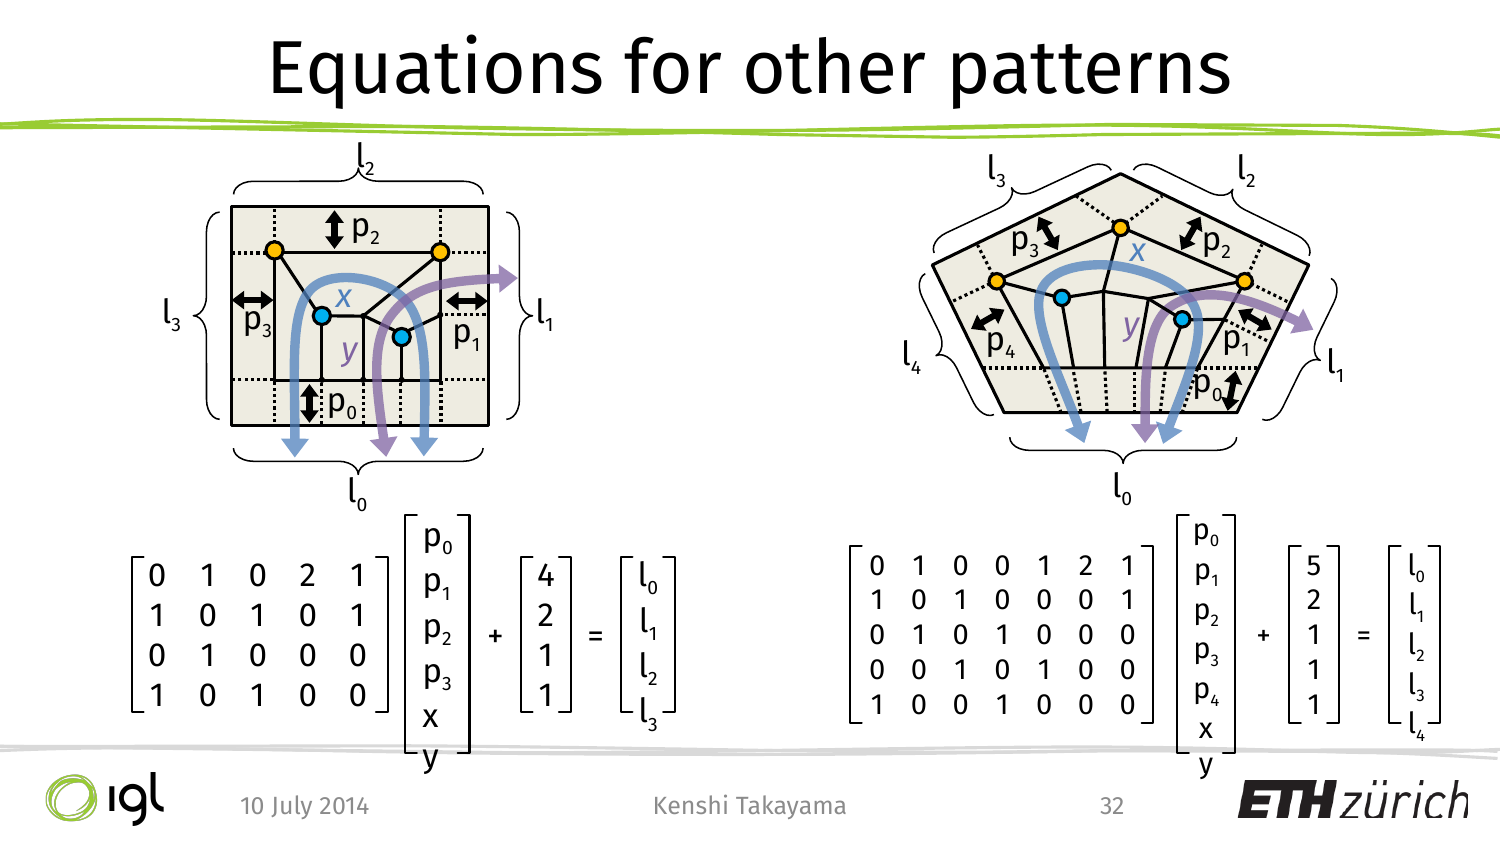

# Equations for other patterns

l2

l3
l1

l0
p2

x

p3
p1

y

p0

l3
l2

l4
l1

l0

p3
p2

x

y

p1
p4

p0
p0
p1
p2
p3
p4
x
y
p0
p1
p2
p3
x
y

0
1
0
0
1
1
0
1
0
0
0
1
0
1
0
0
0
1
0
1
1
0
0
1
0
2
0
0
0
0
1
1
0
0
0
5
2
1
1
1
l0
l1
l2
l3
l4

0
1
0
1
1
0
1
0
0
1
0
1
2
0
0
0
1
1
0
0
4
2
1
1
l0
l1
l2
l3

+
=
+
=
10 July 2014
Kenshi Takayama
32